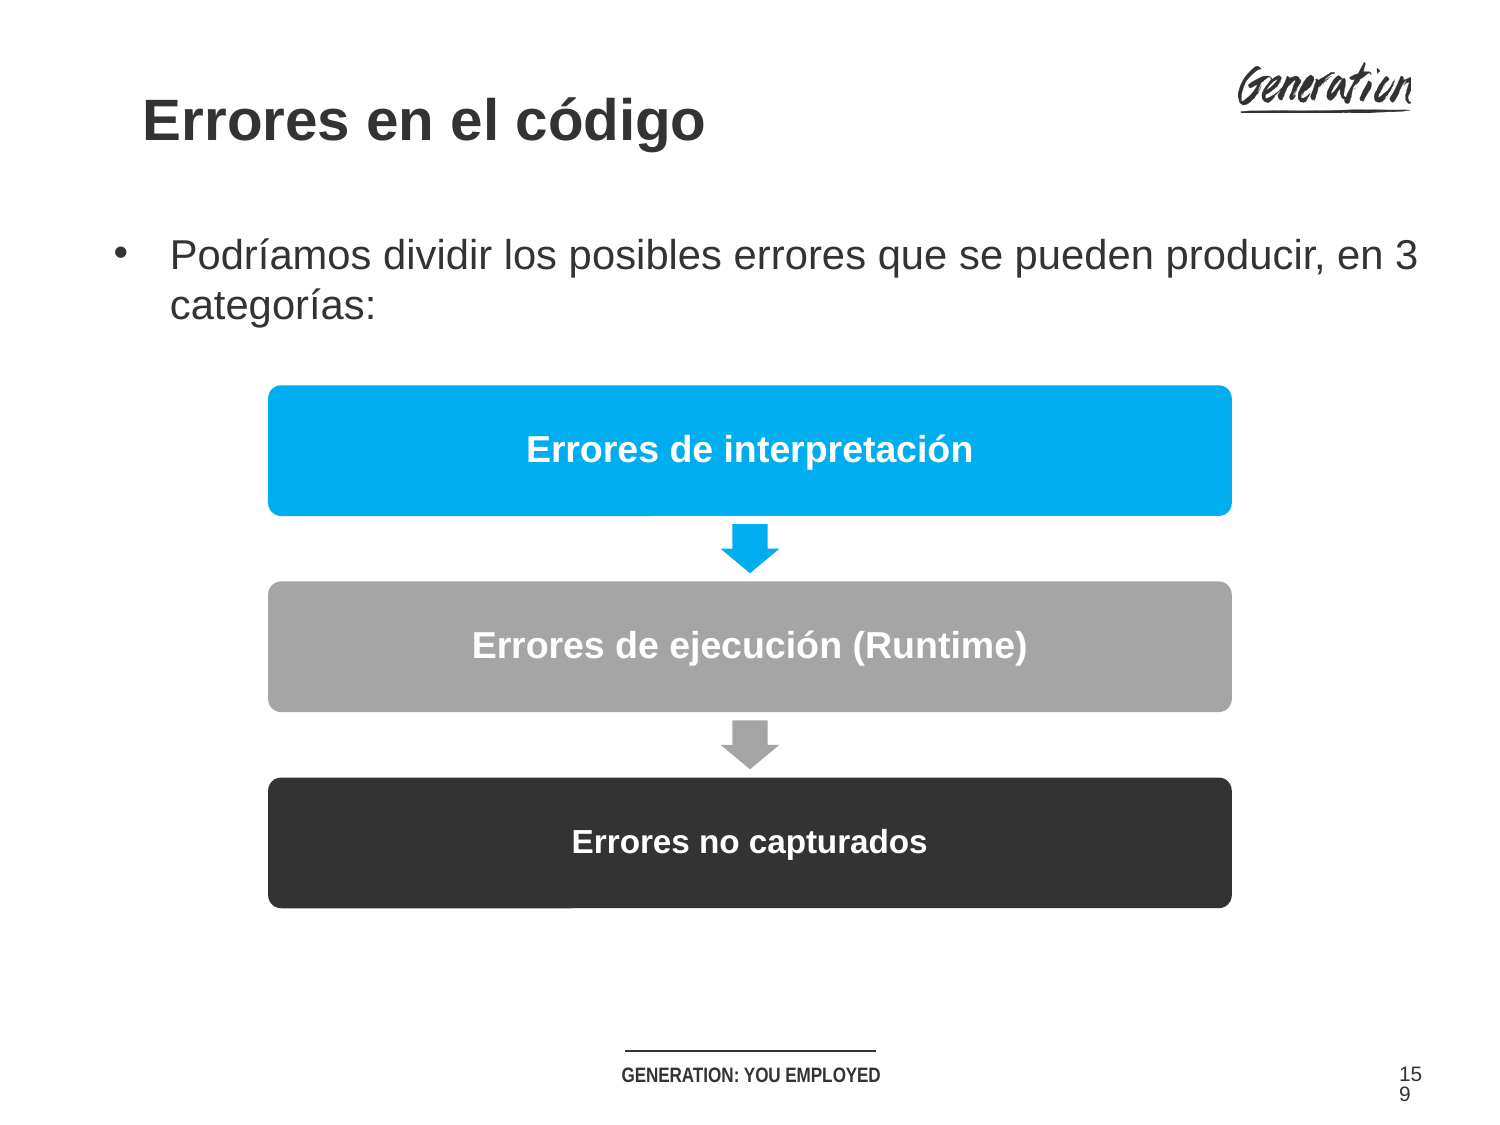

Errores en el código
Podríamos dividir los posibles errores que se pueden producir, en 3 categorías:

Errores de interpretación

Errores de ejecución (Runtime)

Errores no capturados